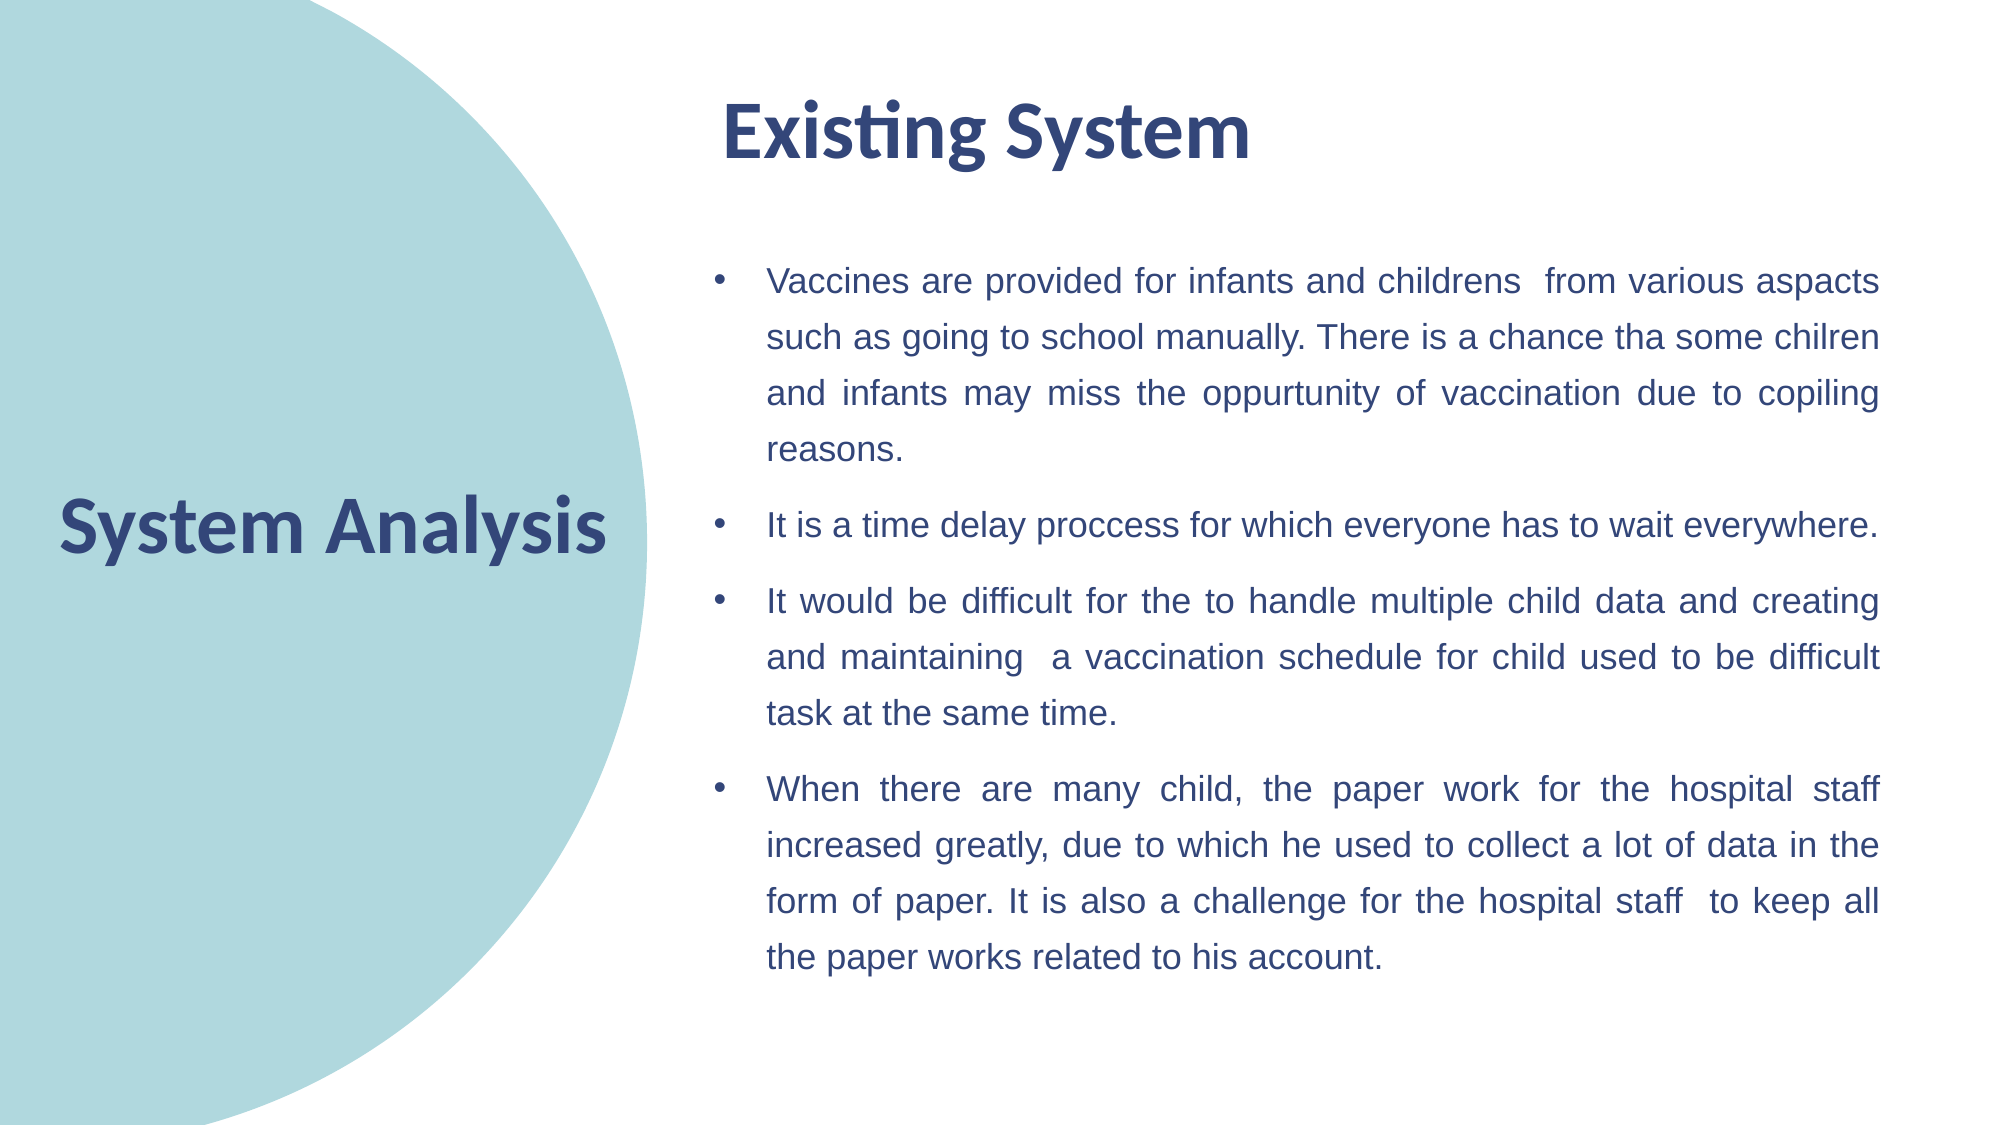

Existing System
Vaccines are provided for infants and childrens  from various aspacts such as going to school manually. There is a chance tha some chilren and infants may miss the oppurtunity of vaccination due to copiling reasons.
It is a time delay proccess for which everyone has to wait everywhere.
It would be difficult for the to handle multiple child data and creating and maintaining  a vaccination schedule for child used to be difficult task at the same time.
When there are many child, the paper work for the hospital staff increased greatly, due to which he used to collect a lot of data in the form of paper. It is also a challenge for the hospital staff  to keep all the paper works related to his account.

# System Analysis